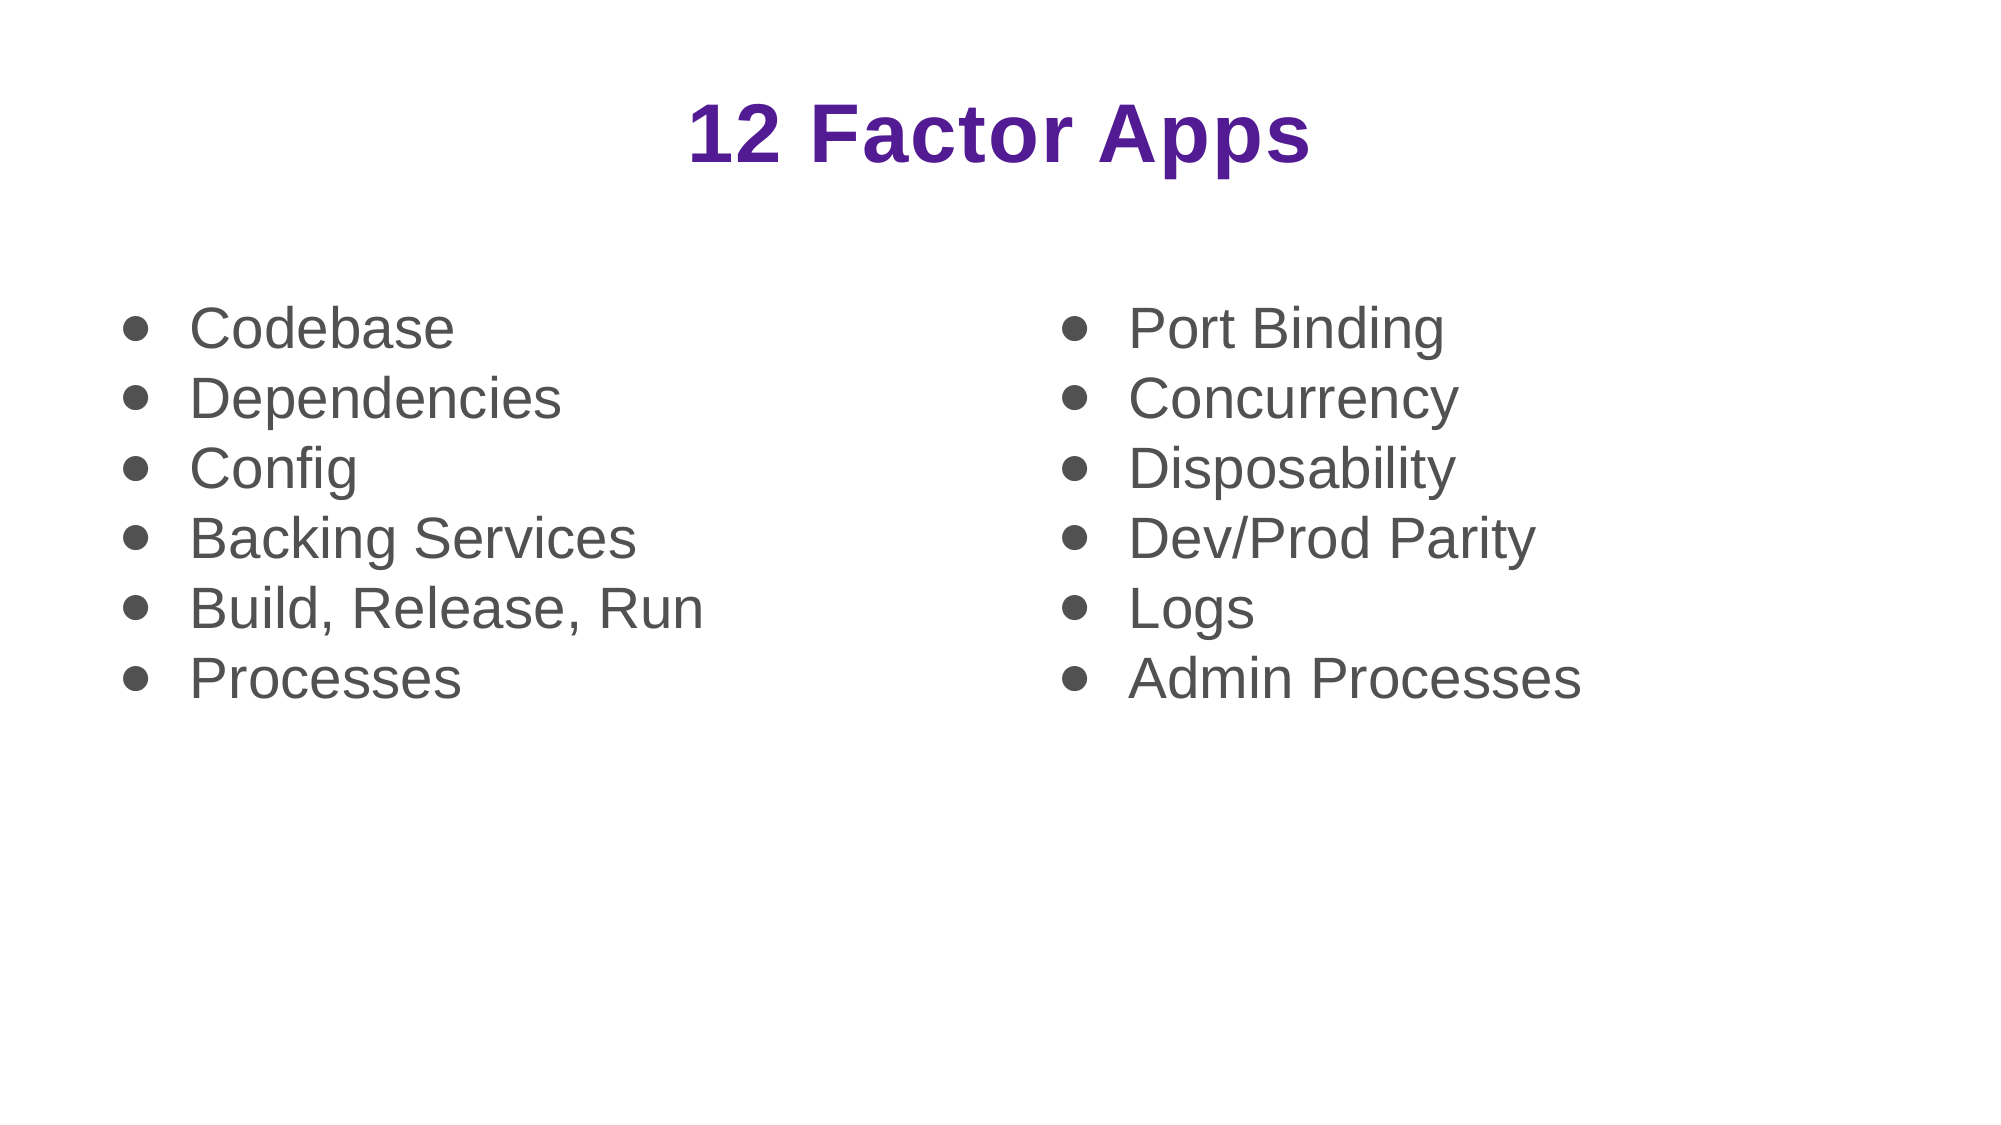

# 12 Factor Apps
Codebase
Dependencies
Config
Backing Services
Build, Release, Run
Processes

Port Binding
Concurrency
Disposability
Dev/Prod Parity
Logs
Admin Processes